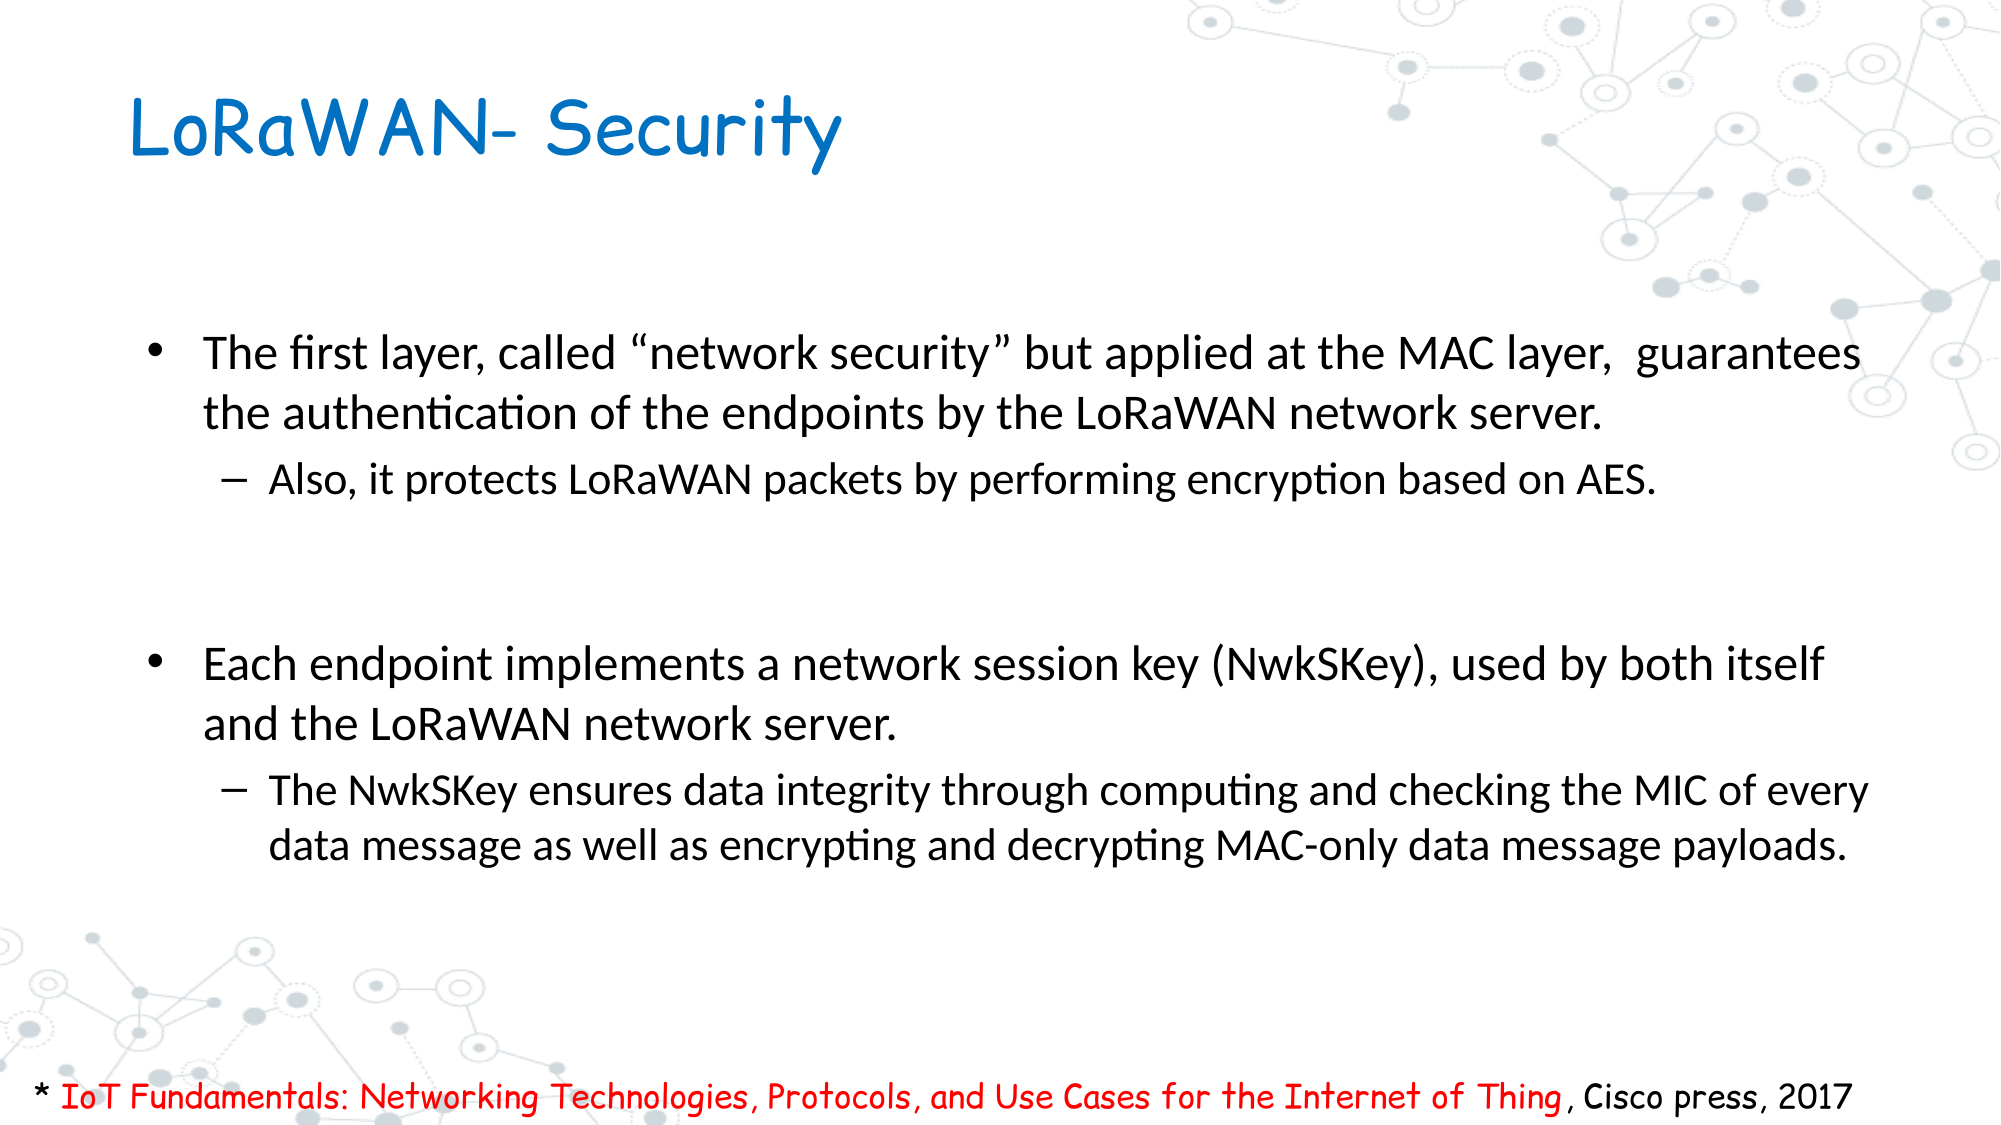

# LoRaWAN- Security
The first layer, called “network security” but applied at the MAC layer,  guarantees the authentication of the endpoints by the LoRaWAN network server.
Also, it protects LoRaWAN packets by performing encryption based on AES.

Each endpoint implements a network session key (NwkSKey), used by both itself and the LoRaWAN network server.
The NwkSKey ensures data integrity through computing and checking the MIC of every data message as well as encrypting and decrypting MAC-only data message payloads.

* IoT Fundamentals: Networking Technologies, Protocols, and Use Cases for the Internet of Thing, Cisco press, 2017